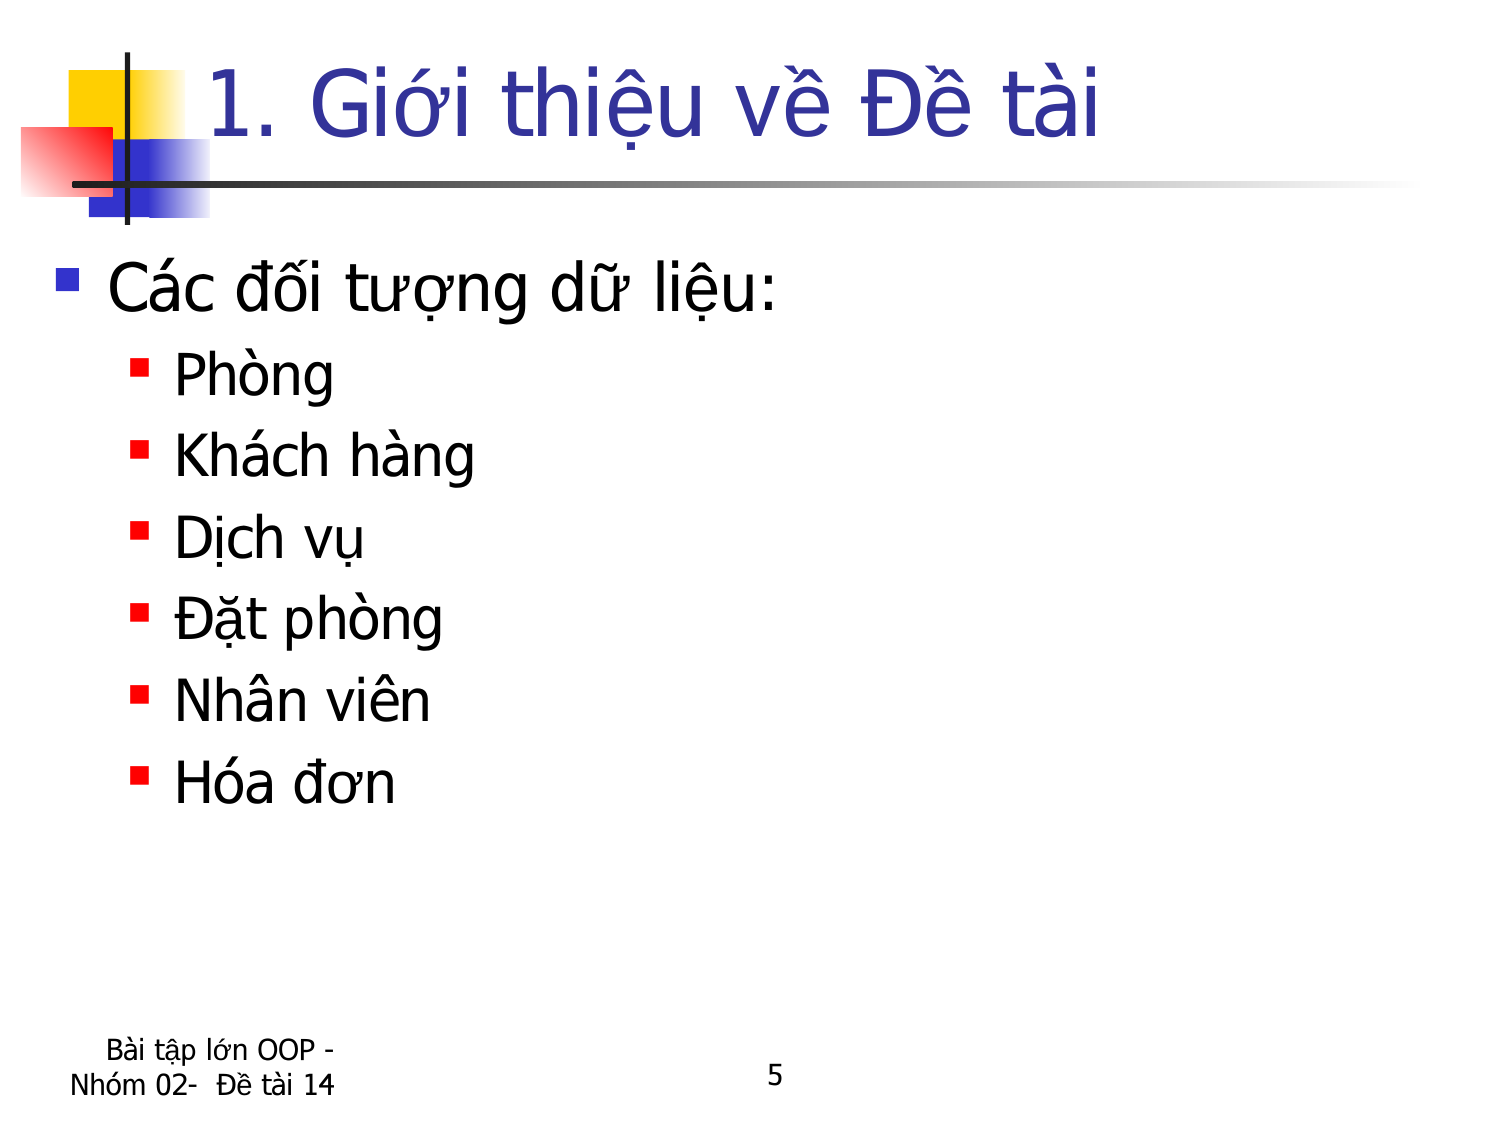

# 1. Giới thiệu về Đề tài
Các đối tượng dữ liệu:
Phòng
Khách hàng
Dịch vụ
Đặt phòng
Nhân viên
Hóa đơn
Bài tập lớn OOP - Nhóm 02-  Đề tài 14
5